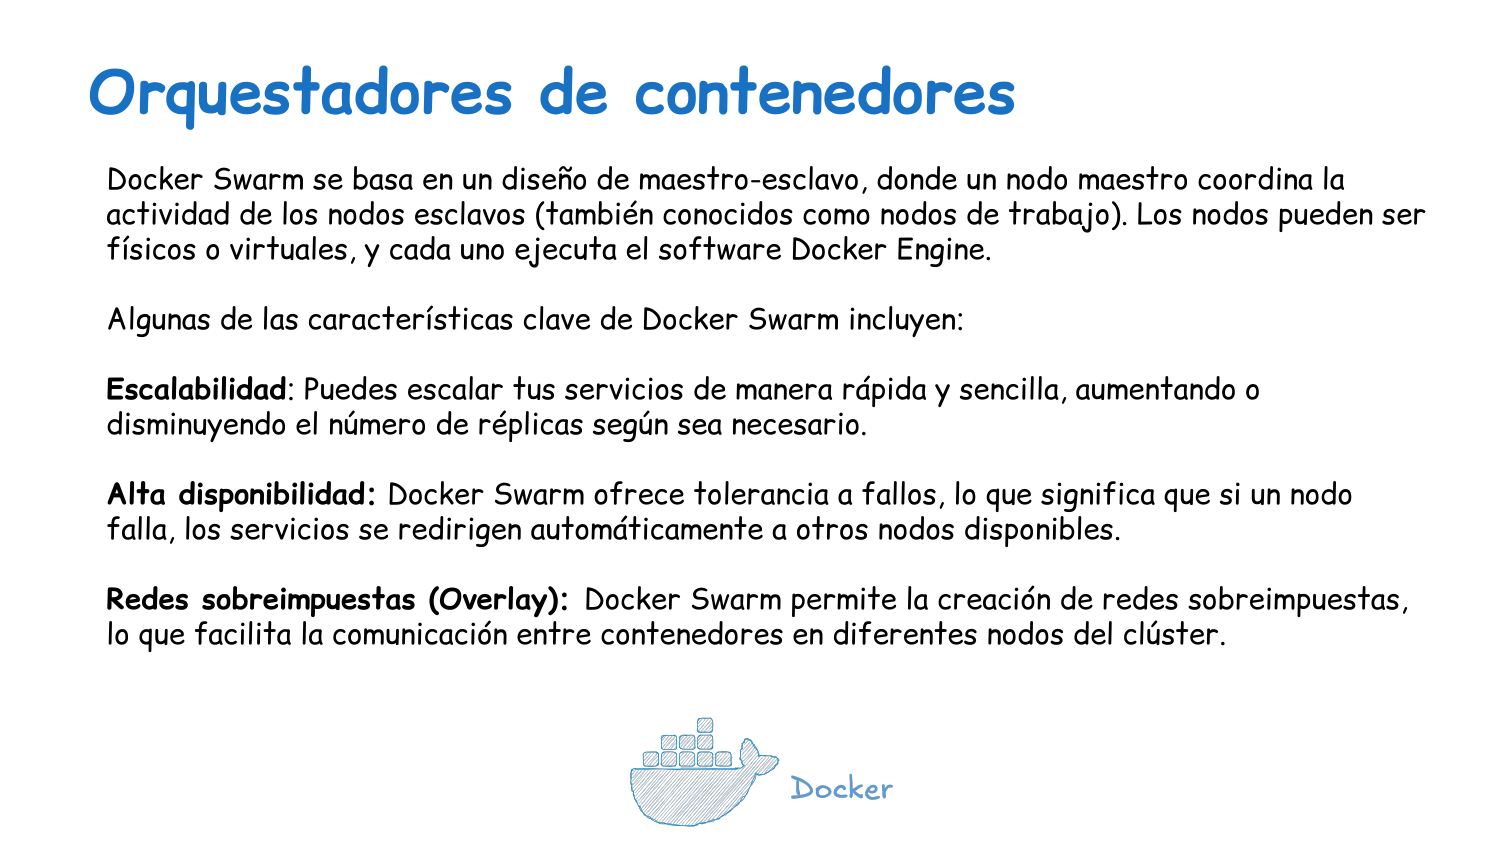

Orquestadores de contenedores
Docker Swarm se basa en un diseño de maestro-esclavo, donde un nodo maestro coordina la actividad de los nodos esclavos (también conocidos como nodos de trabajo). Los nodos pueden ser físicos o virtuales, y cada uno ejecuta el software Docker Engine.

Algunas de las características clave de Docker Swarm incluyen:

Escalabilidad: Puedes escalar tus servicios de manera rápida y sencilla, aumentando o disminuyendo el número de réplicas según sea necesario.

Alta disponibilidad: Docker Swarm ofrece tolerancia a fallos, lo que significa que si un nodo falla, los servicios se redirigen automáticamente a otros nodos disponibles.

Redes sobreimpuestas (Overlay): Docker Swarm permite la creación de redes sobreimpuestas, lo que facilita la comunicación entre contenedores en diferentes nodos del clúster.